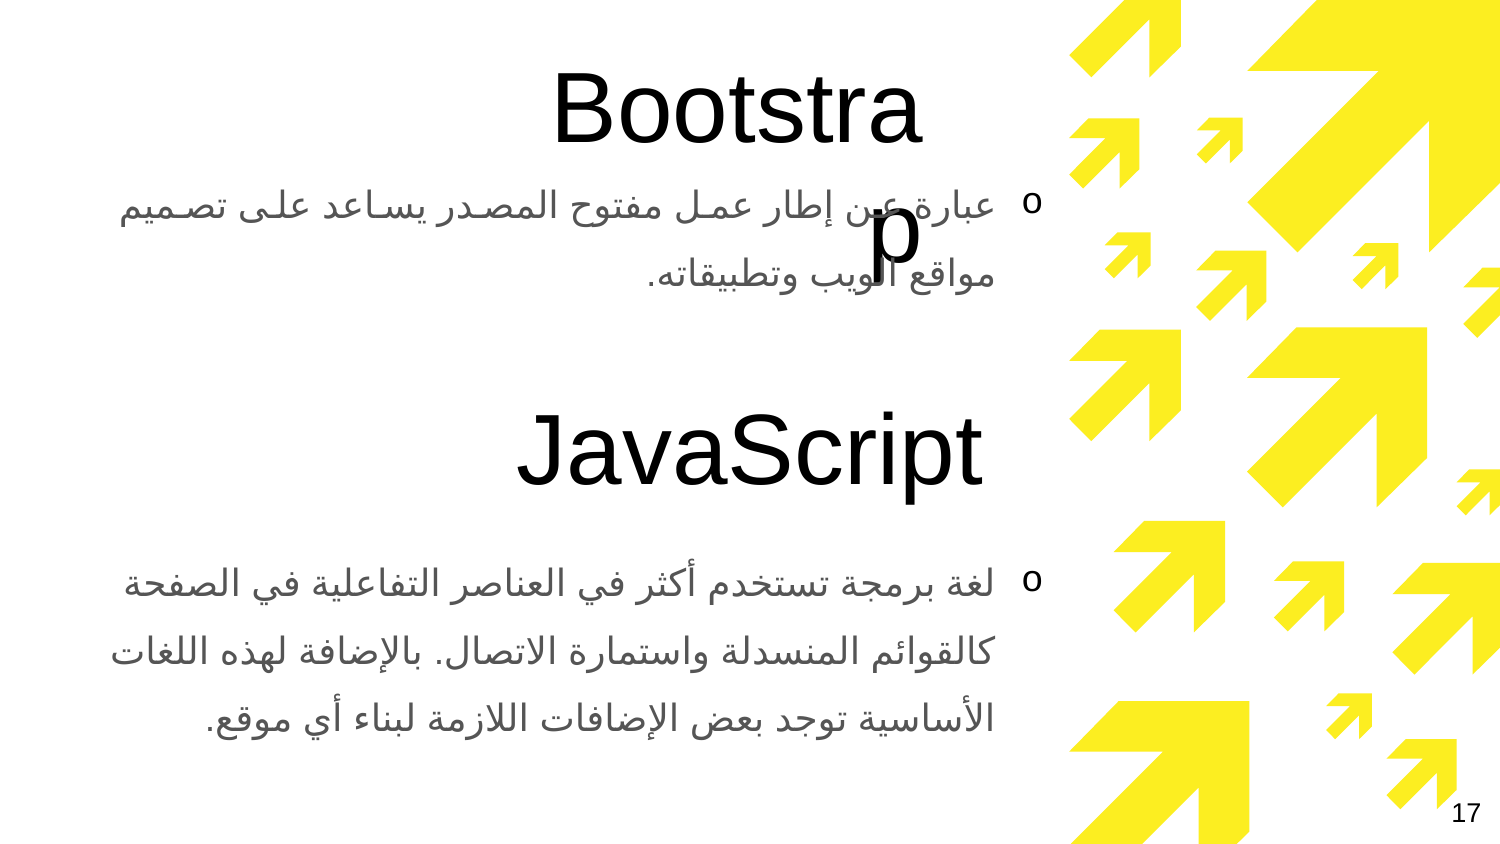

Bootstrap
عبارة عن إطار عمل مفتوح المصدر يساعد على تصميم مواقع الويب وتطبيقاته.
JavaScript
لغة برمجة تستخدم أكثر في العناصر التفاعلية في الصفحة كالقوائم المنسدلة واستمارة الاتصال. بالإضافة لهذه اللغات الأساسية توجد بعض الإضافات اللازمة لبناء أي موقع.
17